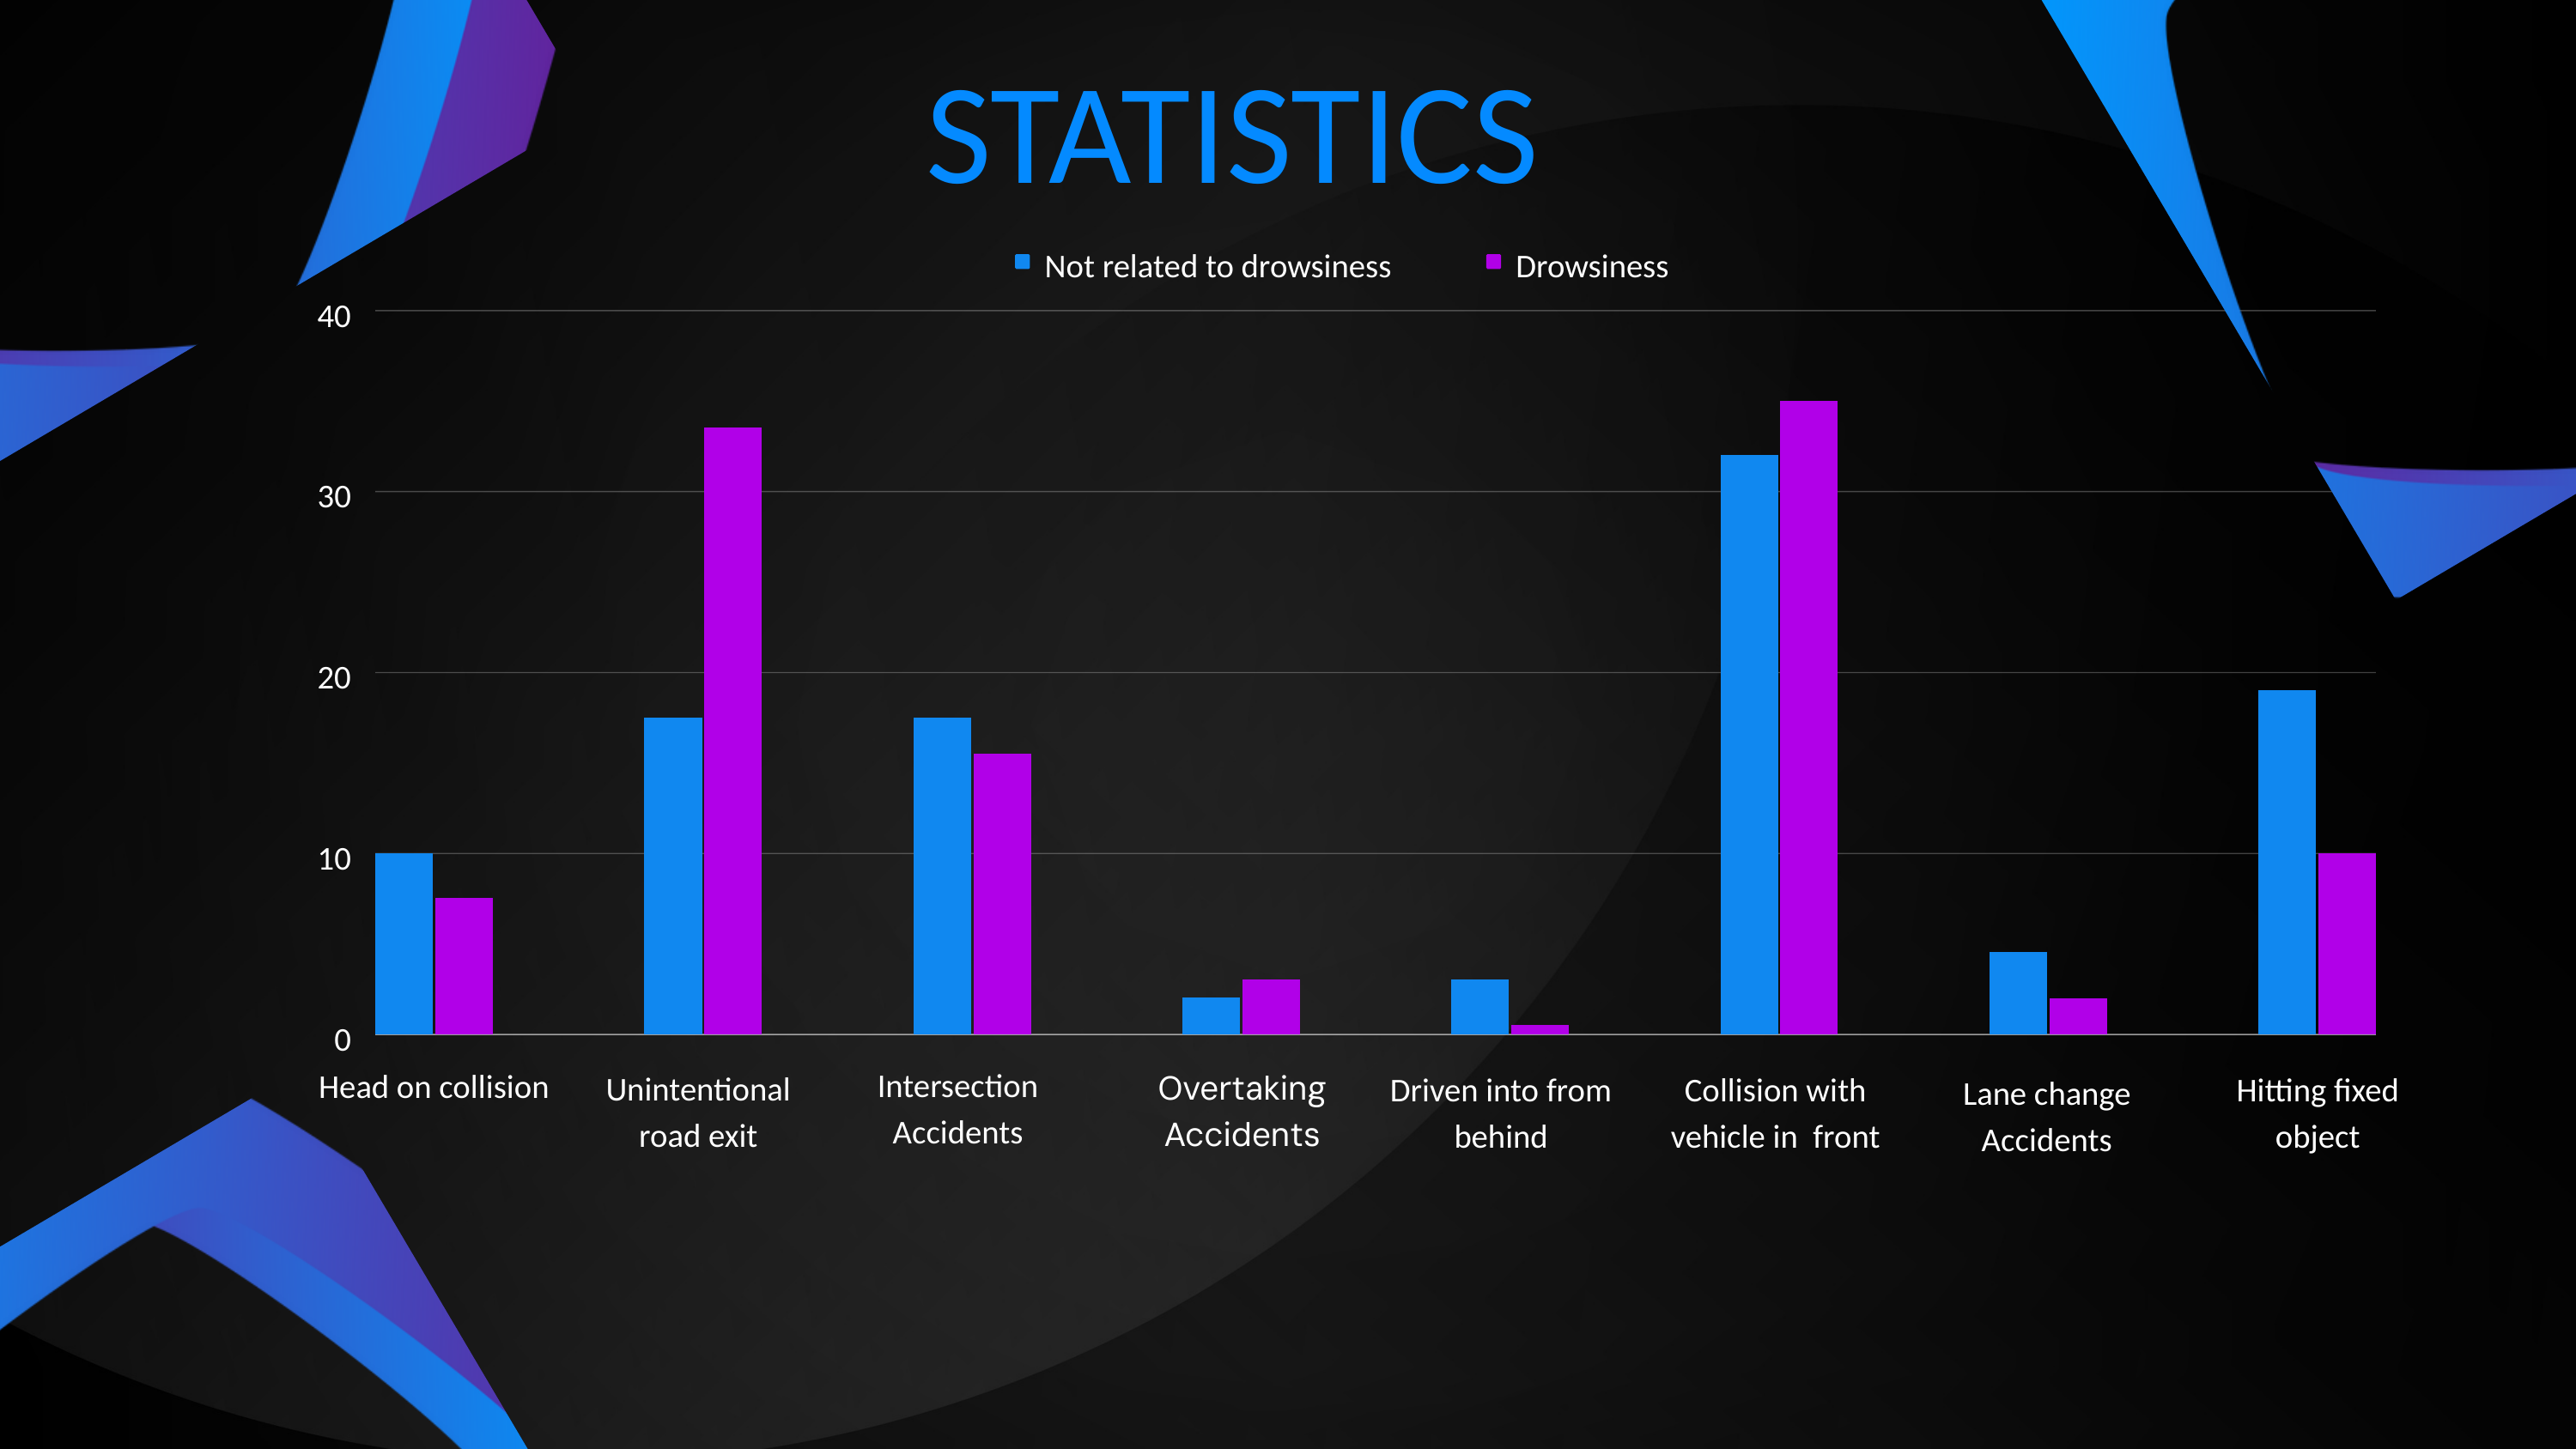

STATISTICS
Not related to drowsiness
Drowsiness

40

30
20
10
0
Intersection Accidents
Head on collision
Overtaking Accidents
Unintentional road exit
Hitting fixed object
Driven into from behind
Collision with vehicle in  front
Lane change Accidents